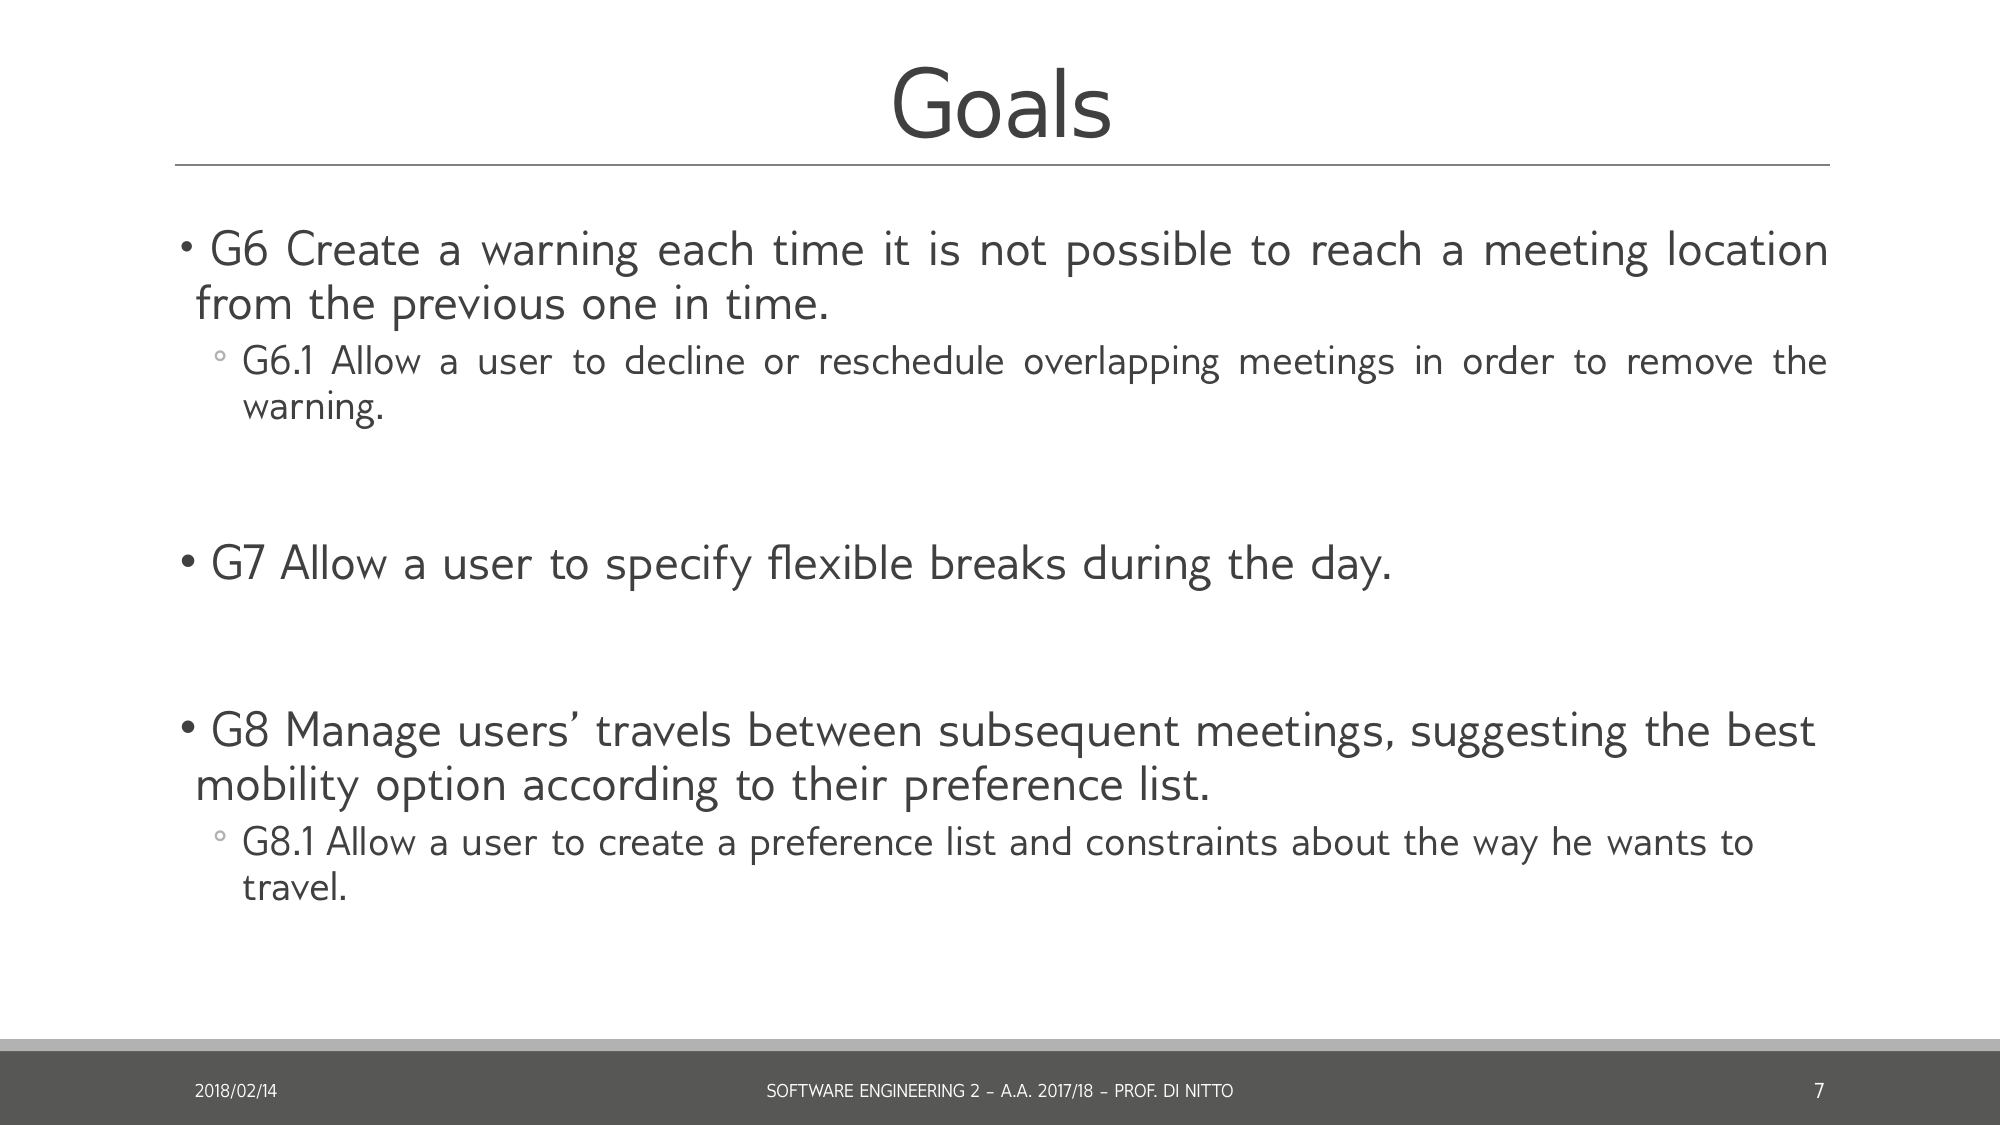

Goals
 G6 Create a warning each time it is not possible to reach a meeting location from the previous one in time.
G6.1 Allow a user to decline or reschedule overlapping meetings in order to remove the warning.

 G7 Allow a user to specify flexible breaks during the day.

 G8 Manage users’ travels between subsequent meetings, suggesting the best mobility option according to their preference list.
G8.1 Allow a user to create a preference list and constraints about the way he wants to travel.

2018/02/14
software engineering 2 – A.a. 2017/18 – Prof. Di nitto
7